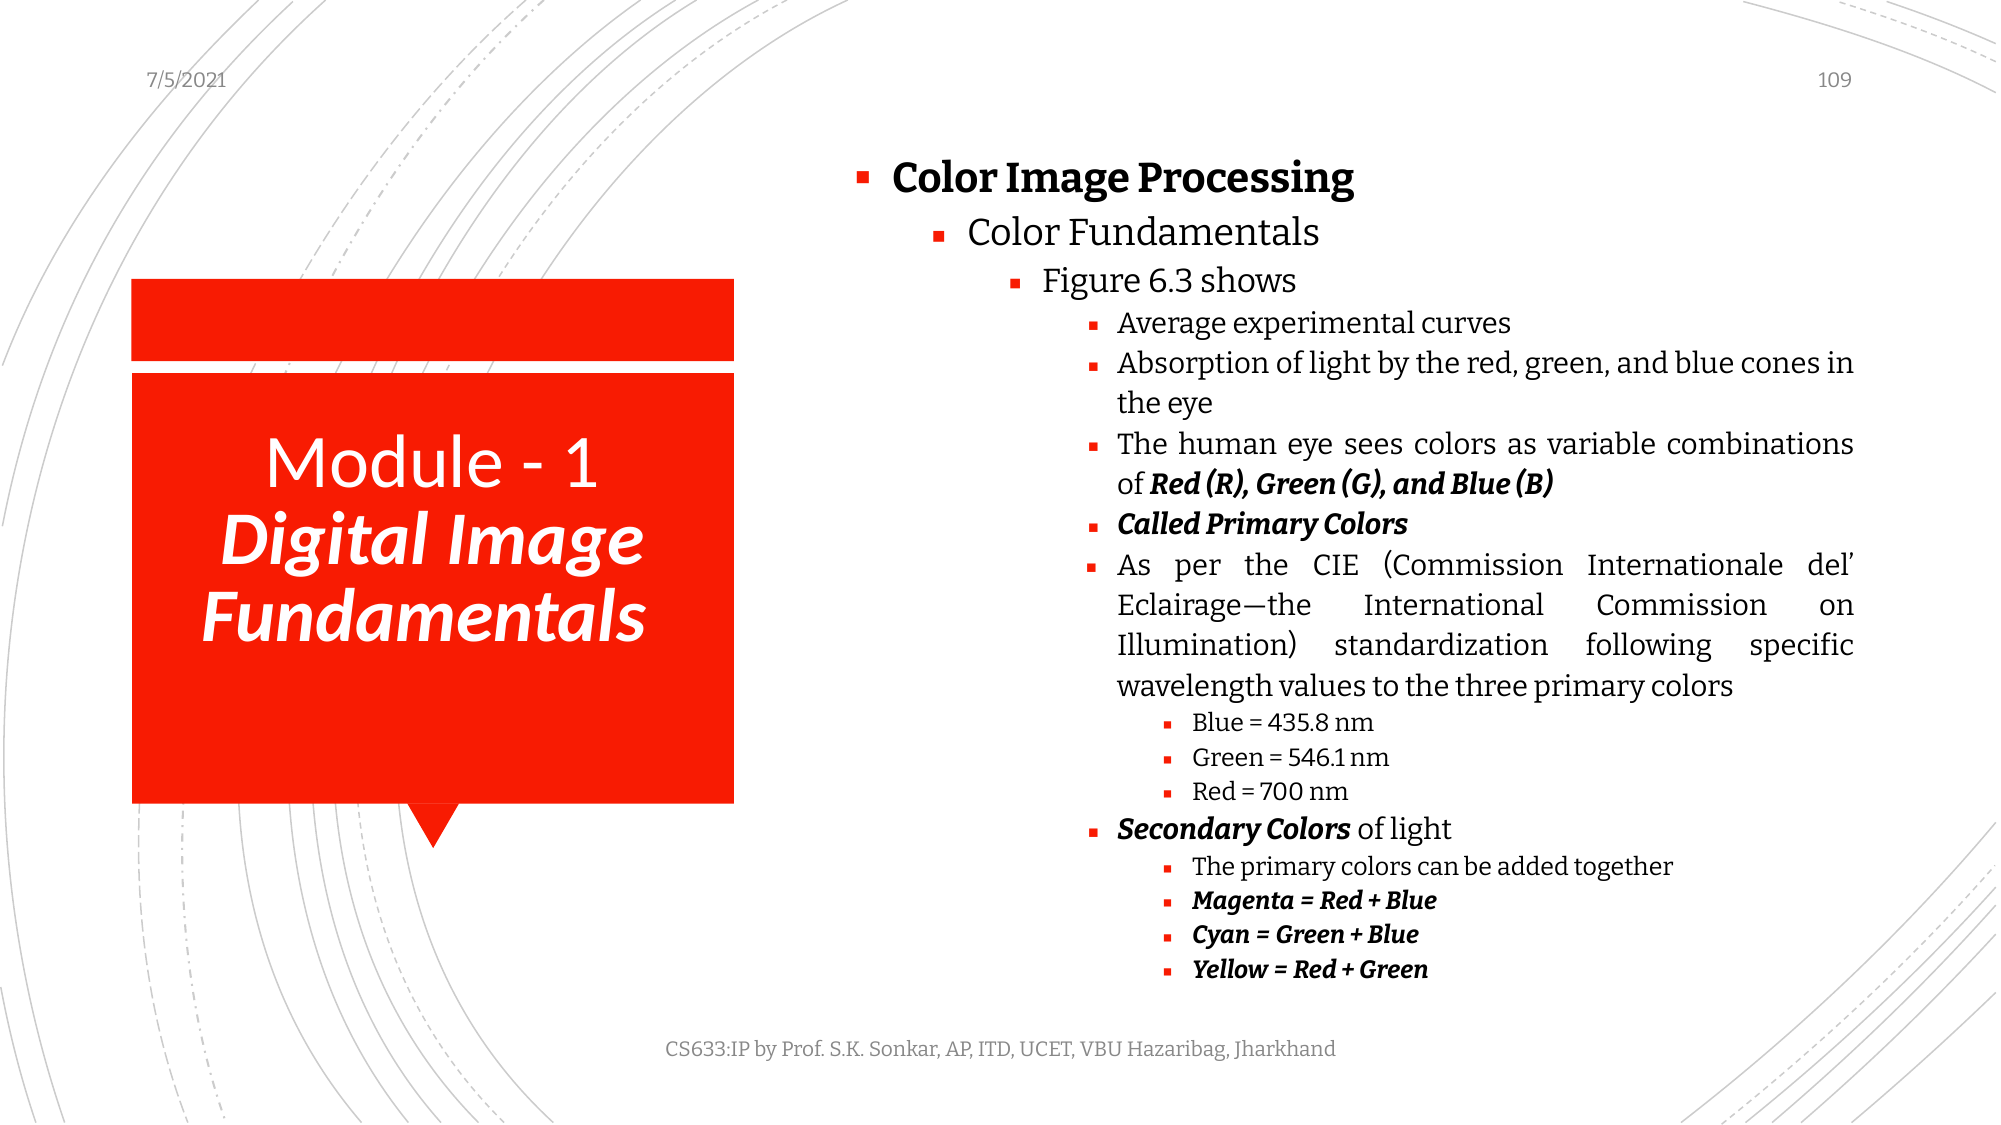

7/5/2021
109
Color Image Processing
Color Fundamentals
Figure 6.3 shows
Average experimental curves
Absorption of light by the red, green, and blue cones in the eye
The human eye sees colors as variable combinations of Red (R), Green (G), and Blue (B)
Called Primary Colors
As per the CIE (Commission Internationale del’ Eclairage—the International Commission on Illumination) standardization following specific wavelength values to the three primary colors
Blue = 435.8 nm
Green = 546.1 nm
Red = 700 nm
Secondary Colors of light
The primary colors can be added together
Magenta = Red + Blue
Cyan = Green + Blue
Yellow = Red + Green
# Module - 1 Digital Image Fundamentals
CS633:IP by Prof. S.K. Sonkar, AP, ITD, UCET, VBU Hazaribag, Jharkhand